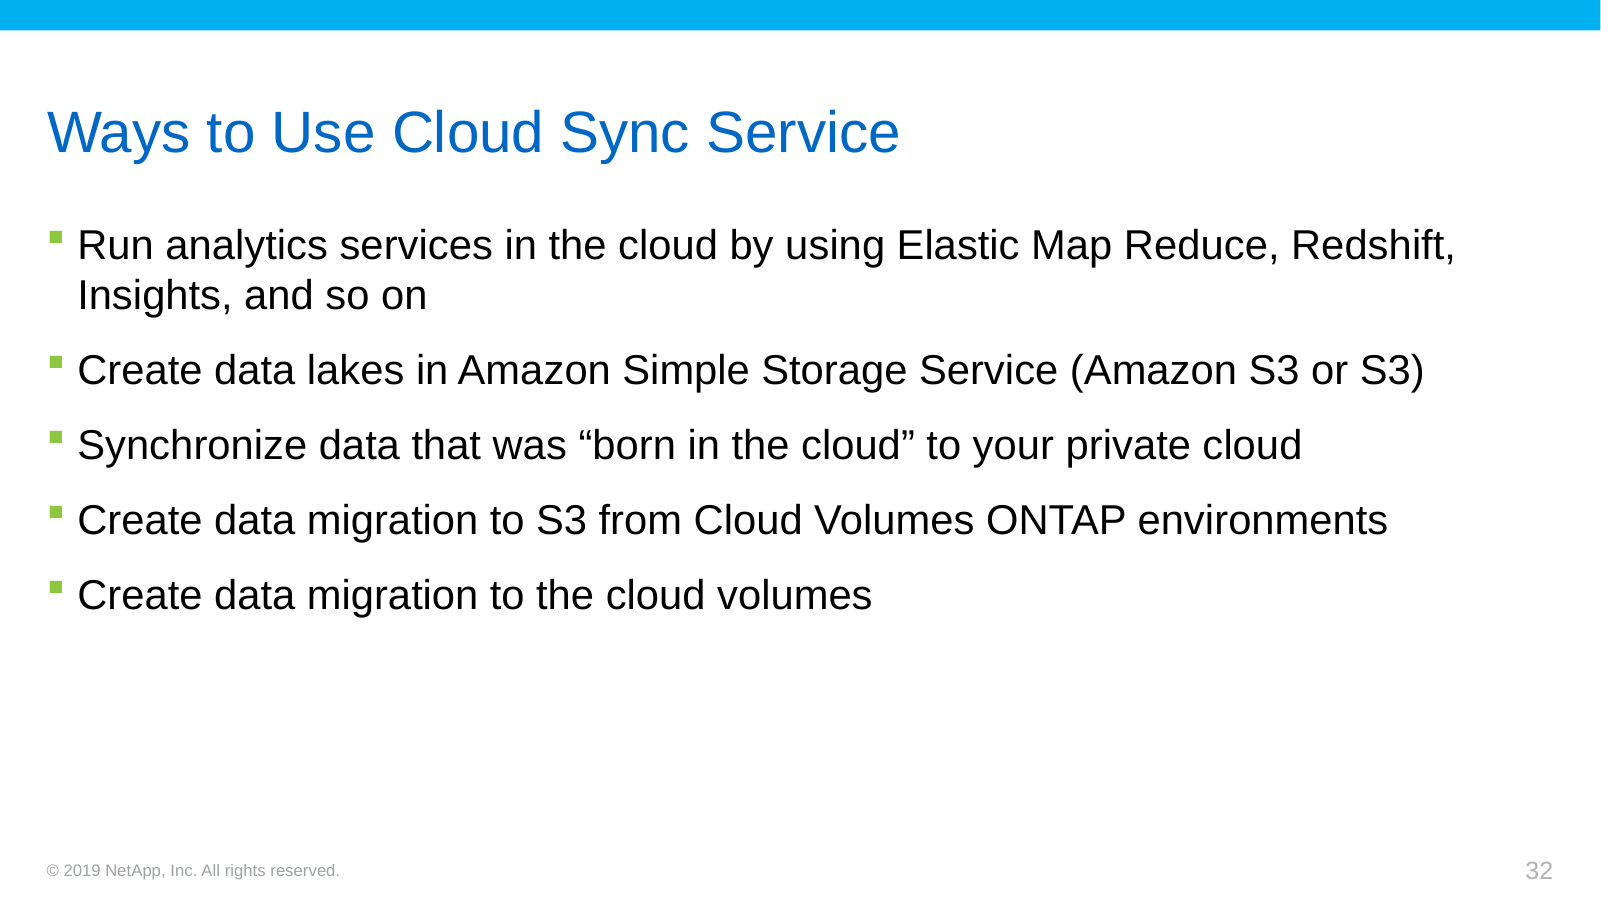

# Ways to Use Cloud Sync Service

Run analytics services in the cloud by using Elastic Map Reduce, Redshift, Insights, and so on
Create data lakes in Amazon Simple Storage Service (Amazon S3 or S3)
Synchronize data that was “born in the cloud” to your private cloud
Create data migration to S3 from Cloud Volumes ONTAP environments
Create data migration to the cloud volumes
© 2019 NetApp, Inc. All rights reserved.

32